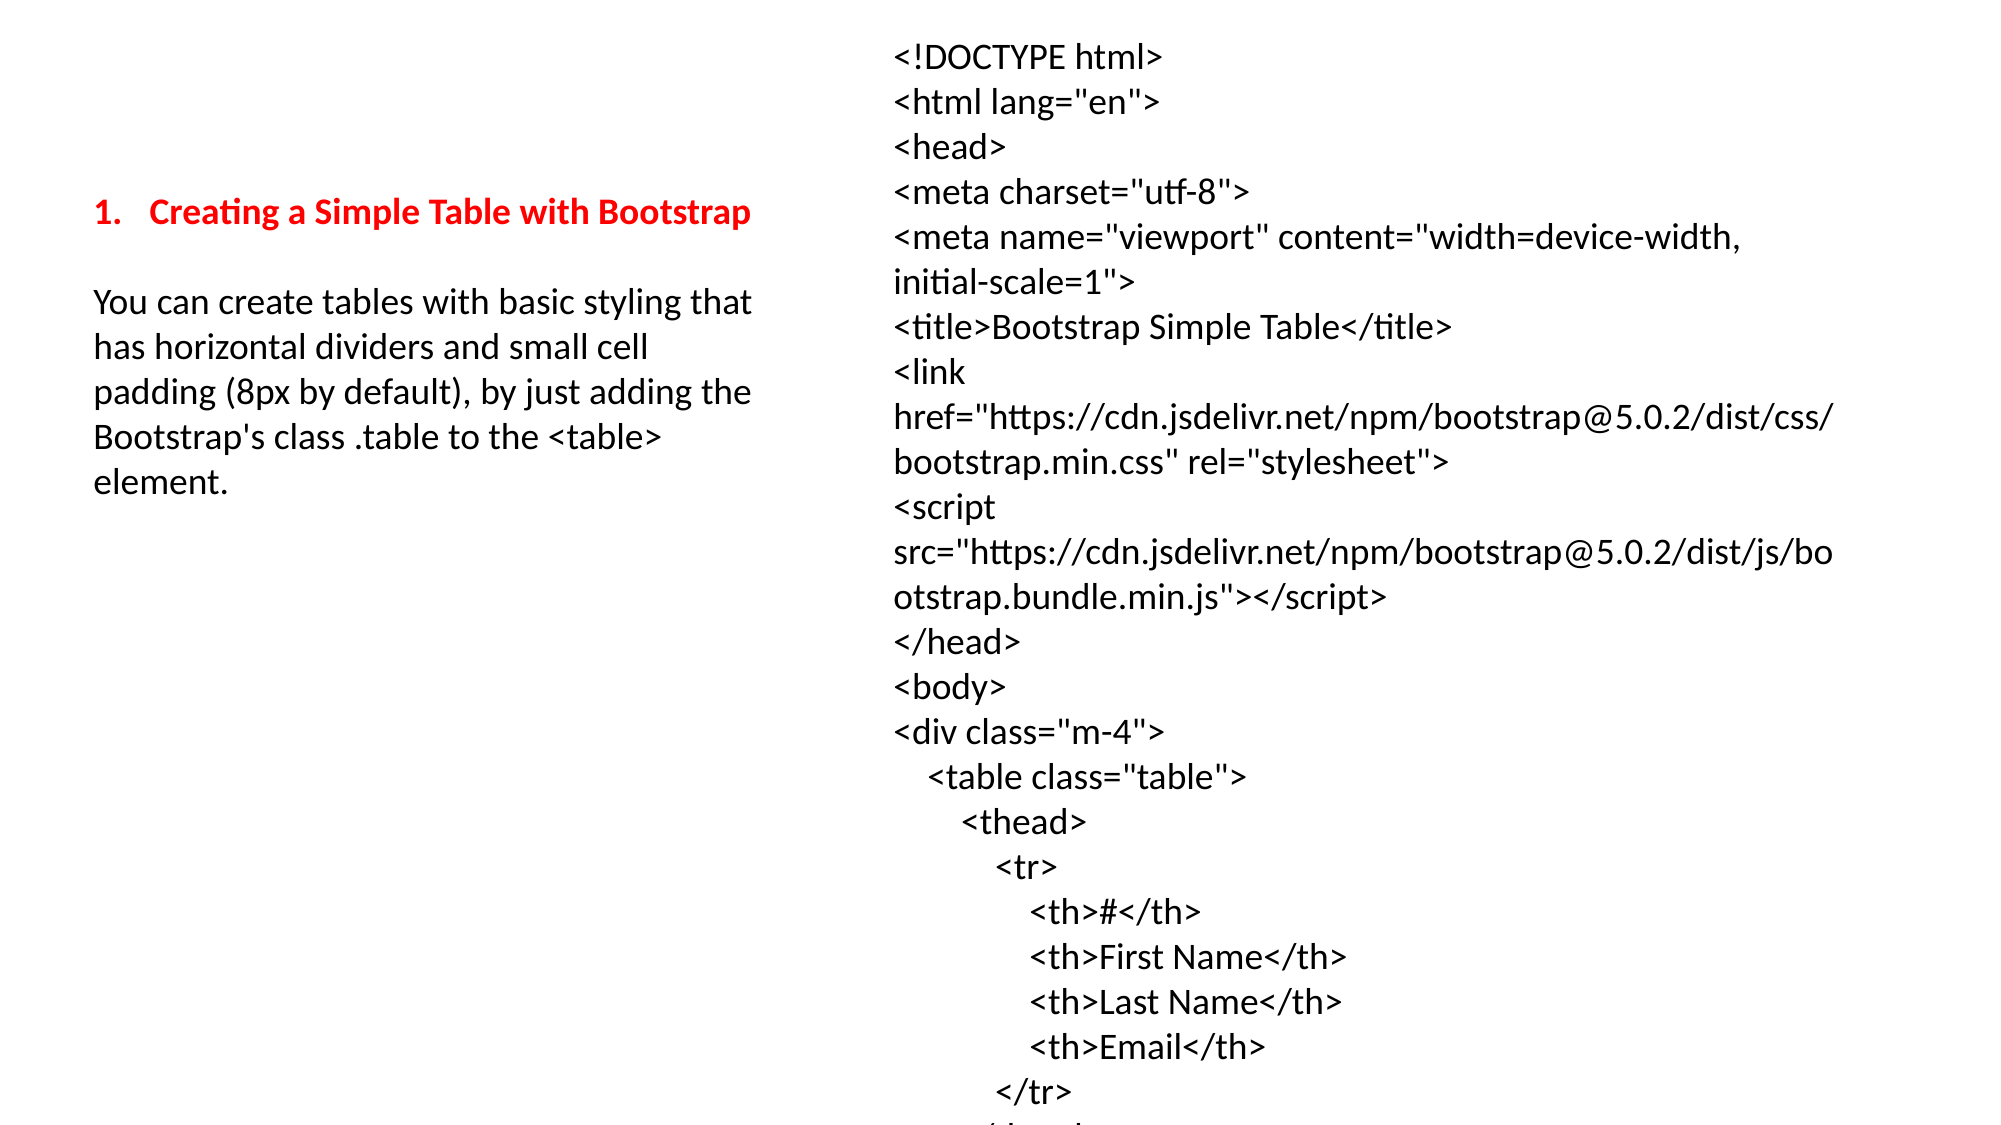

<!DOCTYPE html>
<html lang="en">
<head>
<meta charset="utf-8">
<meta name="viewport" content="width=device-width, initial-scale=1">
<title>Bootstrap Simple Table</title>
<link href="https://cdn.jsdelivr.net/npm/bootstrap@5.0.2/dist/css/bootstrap.min.css" rel="stylesheet">
<script src="https://cdn.jsdelivr.net/npm/bootstrap@5.0.2/dist/js/bootstrap.bundle.min.js"></script>
</head>
<body>
<div class="m-4">
    <table class="table">
        <thead>
            <tr>
                <th>#</th>
                <th>First Name</th>
                <th>Last Name</th>
                <th>Email</th>
            </tr>
        </thead>
        <tbody>
            <tr>
                <td>1</td>
                <td>Clark</td>
                <td>Kent</td>
                <td>clarkkent@mail.com</td>
            </tr>
            <tr>
                <td>2</td>
                <td>Peter</td>
                <td>Parker</td>
                <td>peterparker@mail.com</td>
            </tr>
            <tr>
                <td>3</td>
                <td>John</td>
                <td>Carter</td>
                <td>johncarter@mail.com</td>
            </tr>
        </tbody>
    </table>
</div>
</body>
</html>
Creating a Simple Table with Bootstrap

You can create tables with basic styling that has horizontal dividers and small cell padding (8px by default), by just adding the Bootstrap's class .table to the <table> element.